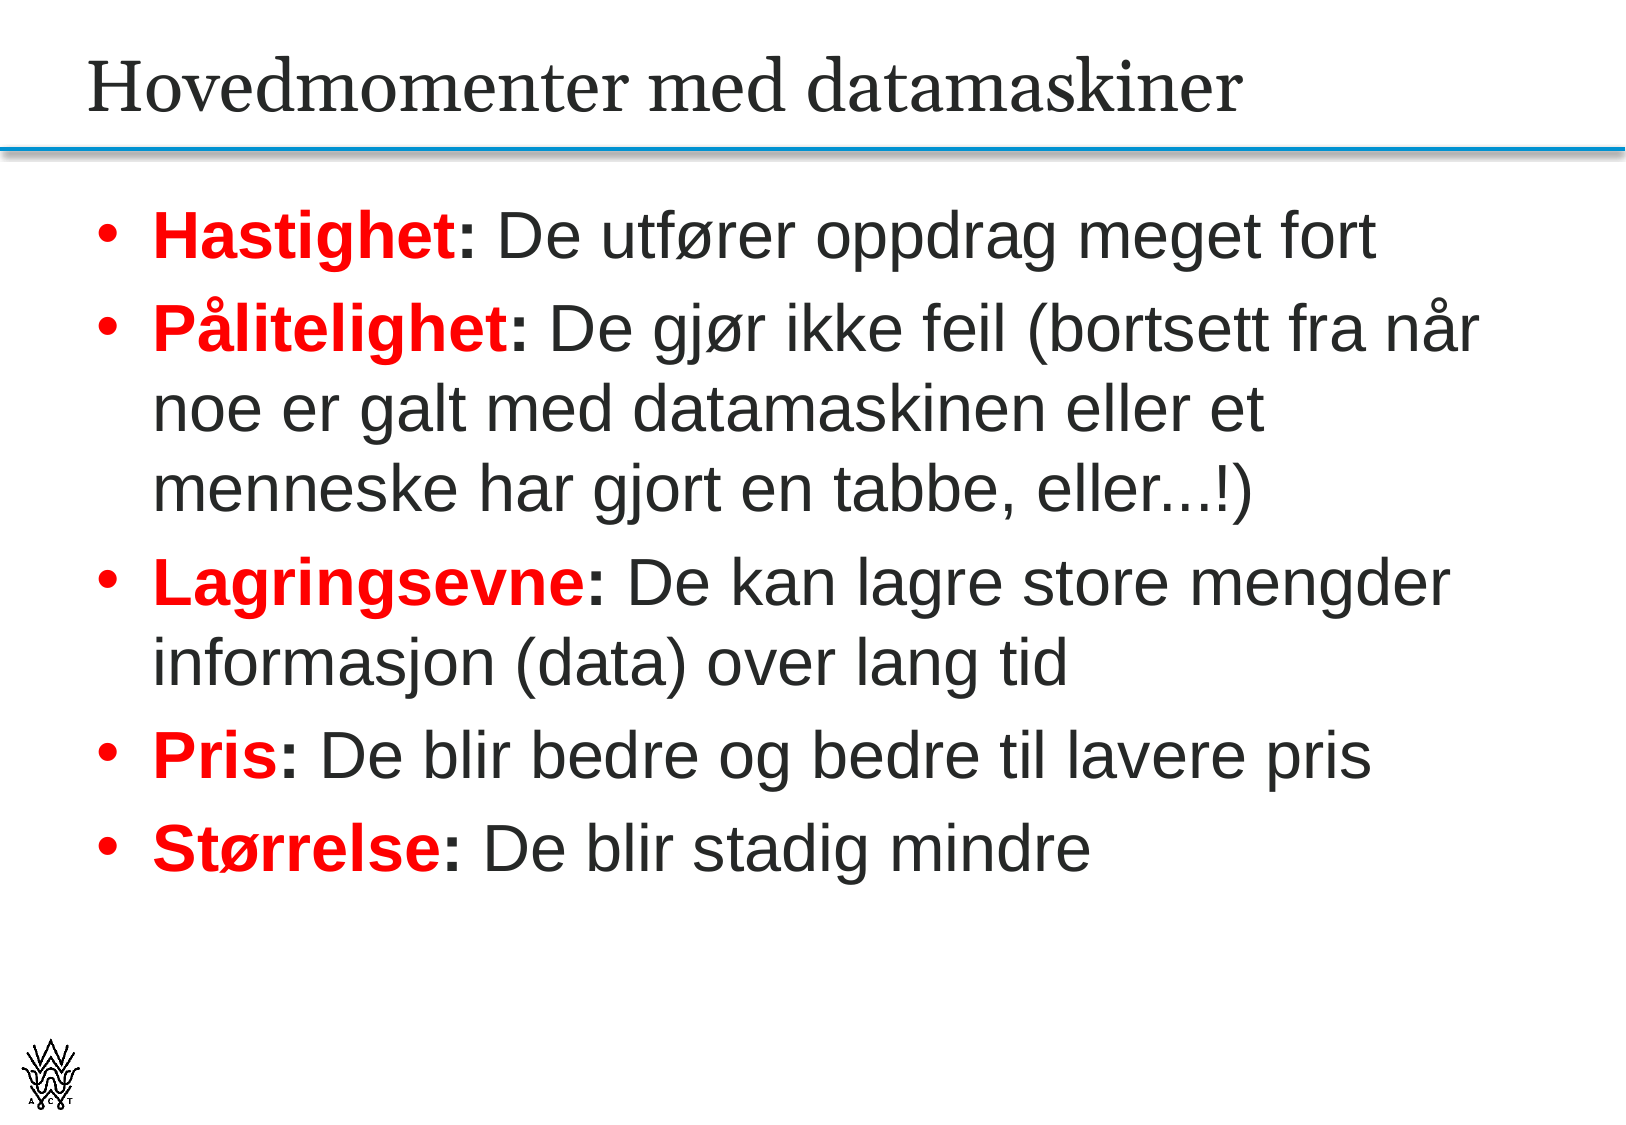

# Hovedmomenter med datamaskiner
Hastighet: De utfører oppdrag meget fort
Pålitelighet: De gjør ikke feil (bortsett fra når noe er galt med datamaskinen eller et menneske har gjort en tabbe, eller...!)
Lagringsevne: De kan lagre store mengder informasjon (data) over lang tid
Pris: De blir bedre og bedre til lavere pris
Størrelse: De blir stadig mindre
20